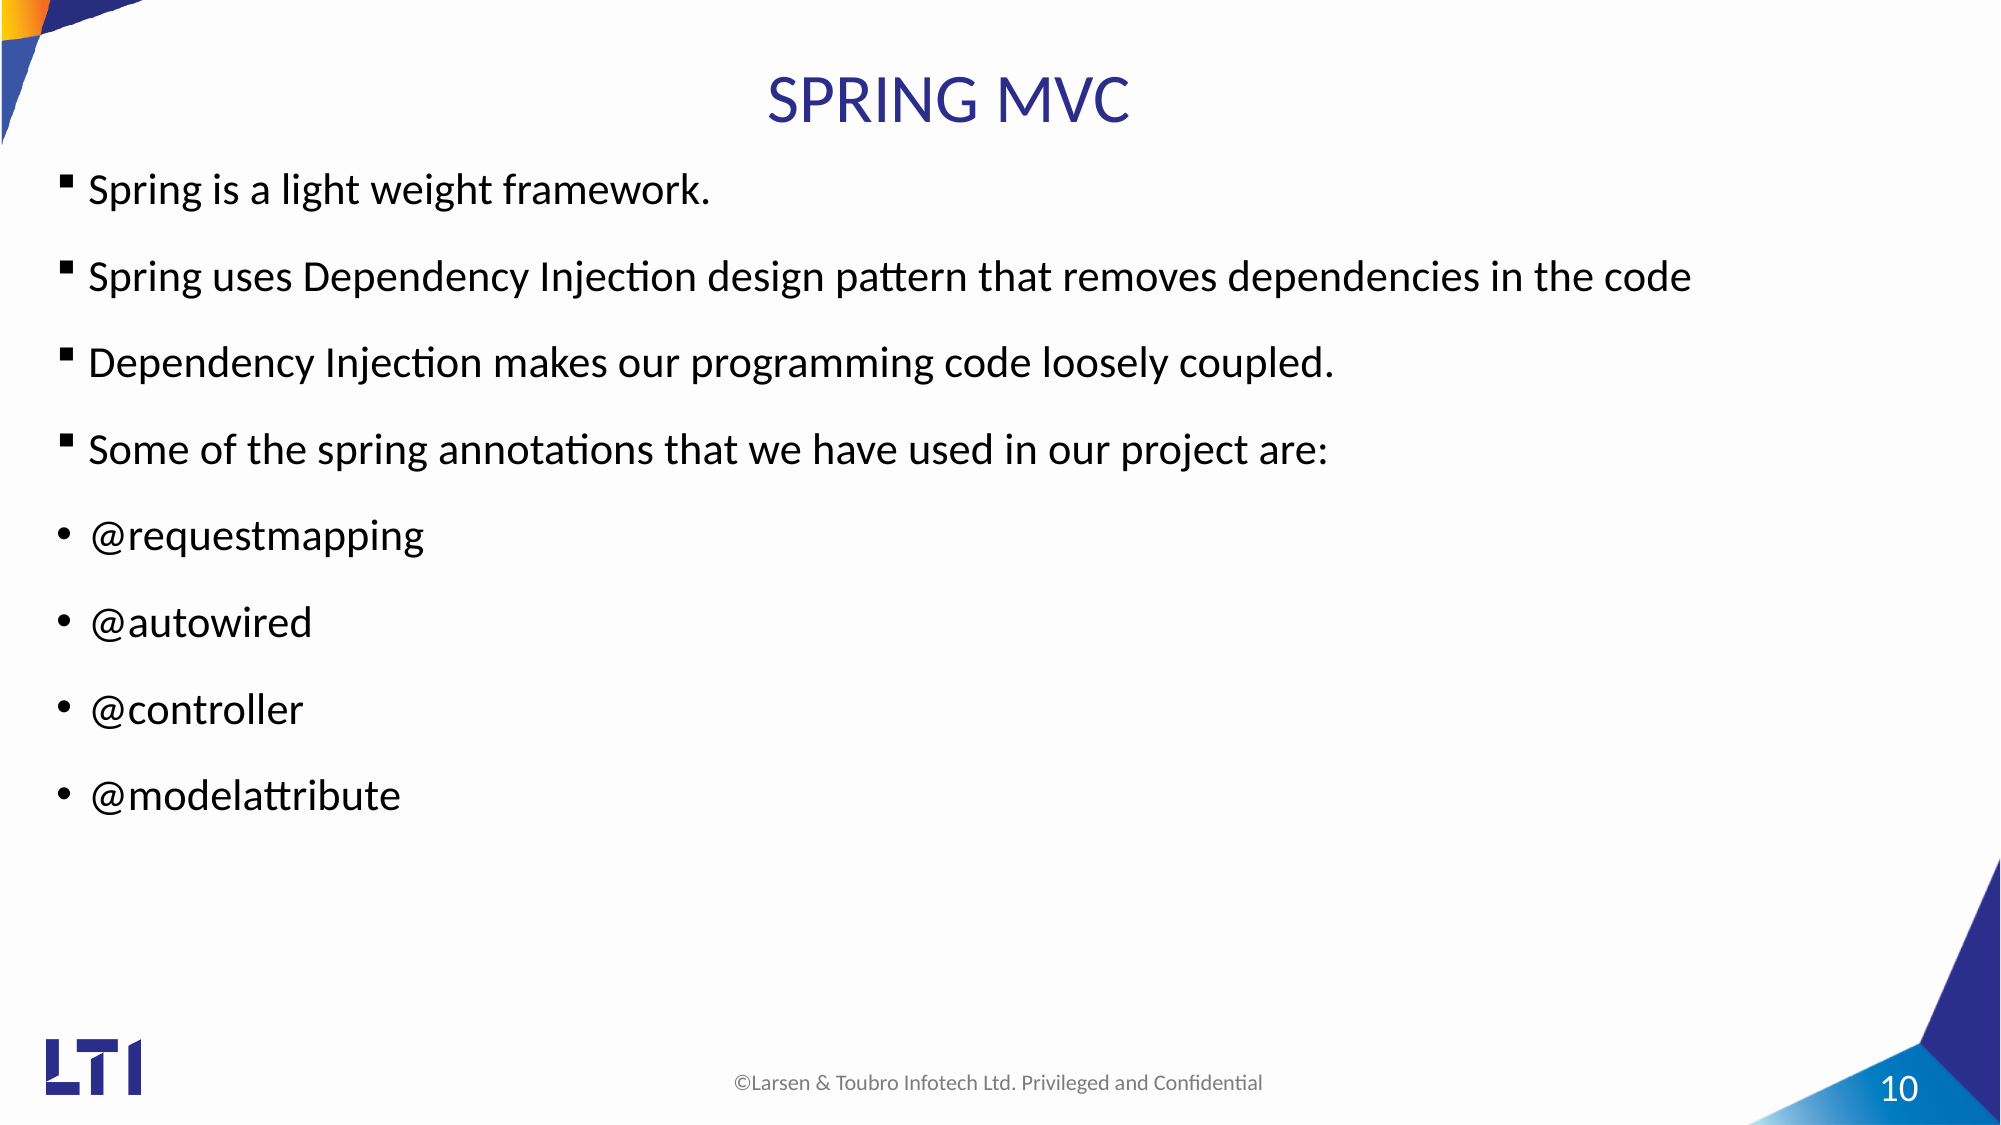

10
# SPRING MVC
Spring is a light weight framework.
Spring uses Dependency Injection design pattern that removes dependencies in the code
Dependency Injection makes our programming code loosely coupled.
Some of the spring annotations that we have used in our project are:
@requestmapping
@autowired
@controller
@modelattribute